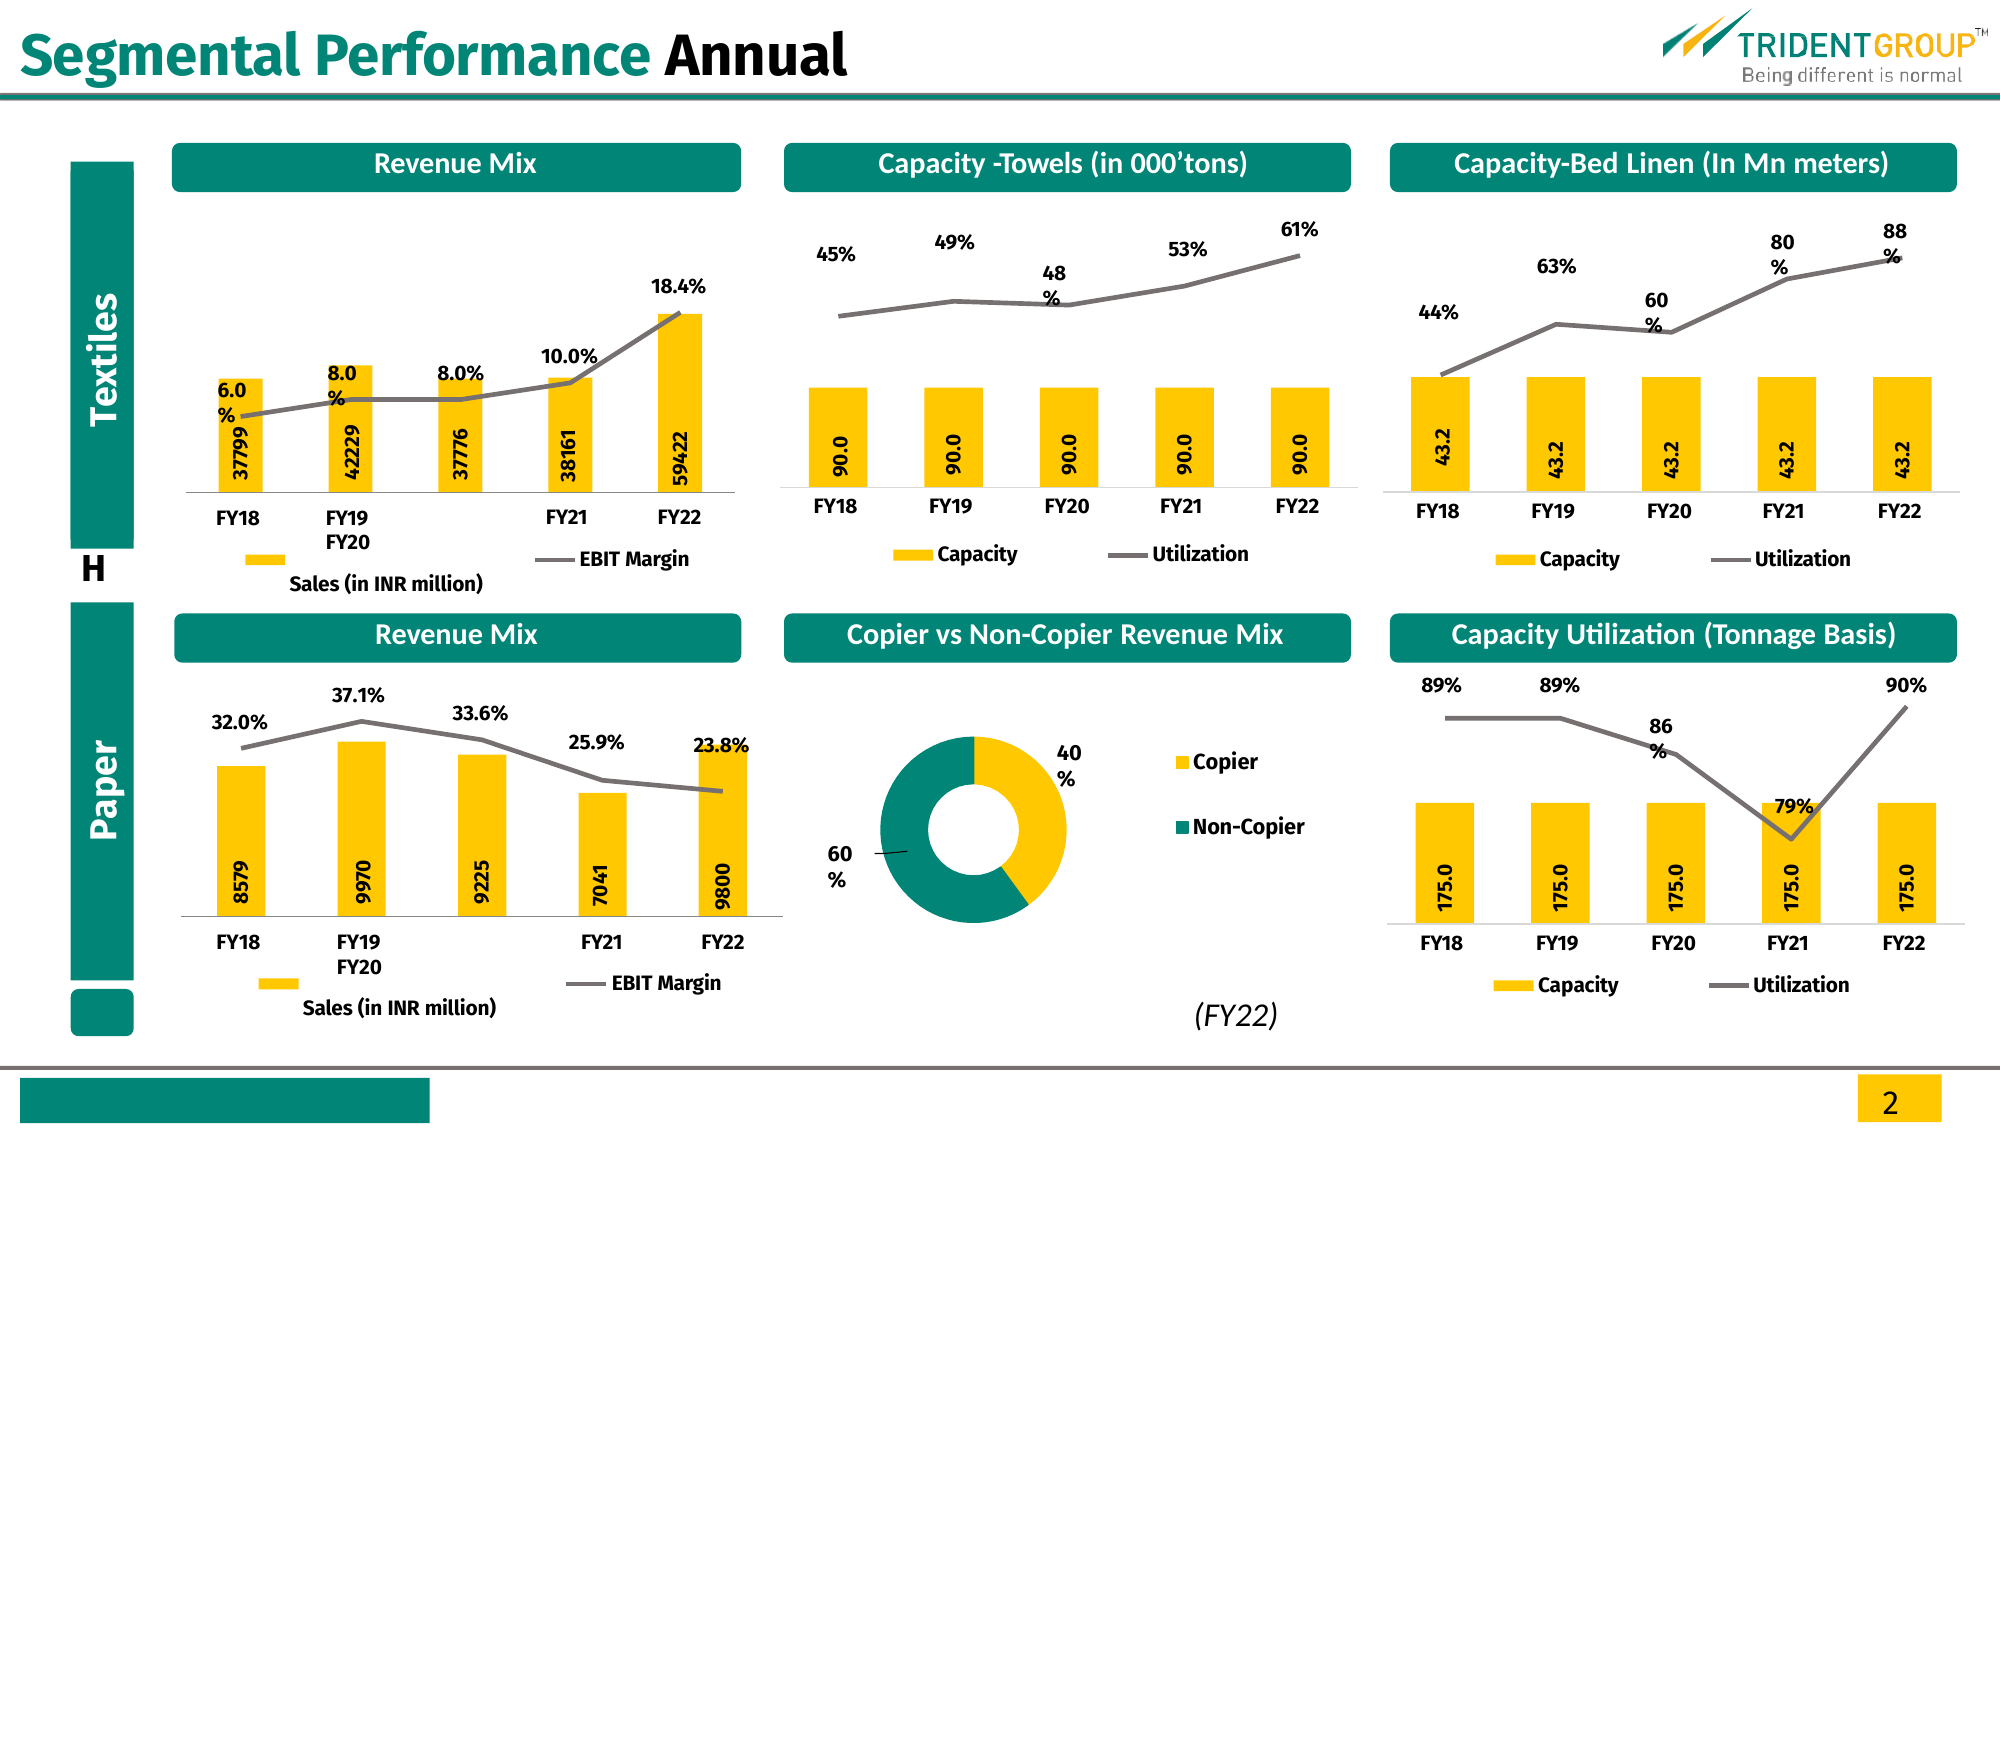

# Segmental Performance Annual

Revenue Mix
Capacity -Towels (in 000’tons)
Capacity-Bed Linen (In Mn meters)

61%
88%
80%
49%
iles
ext T
me Ho
53%
45%
63%

48%
18.4%
60%
Textiles
44%

10.0%
8.0%
8.0%
6.0%

37799
42229
37776
38161
43.2
59422
90.0
90.0
90.0
90.0
90.0
43.2
43.2
43.2
43.2
FY18
FY19
FY20
FY21
FY22
FY18
FY19
FY20
FY21
FY22
FY18
FY19	FY20
Sales (in INR million)
FY21	FY22
EBIT Margin
Capacity
Utilization
Capacity
Utilization

Copier vs Non-Copier Revenue Mix
Capacity Utilization (Tonnage Basis)
89%	89%	90%
Revenue Mix

37.1%
33.6%

32.0%
86%

25.9%
23.8%
40%

Paper
r

ape
P
Copier

79%
Non-Copier

60%
8579
9970
9225
175.0
175.0
175.0
175.0
175.0
7041
9800
FY18
FY19	FY20
Sales (in INR million)
FY21	FY22
EBIT Margin
FY18
FY19
Capacity
FY20
FY21
Utilization
FY22

(FY22)

2